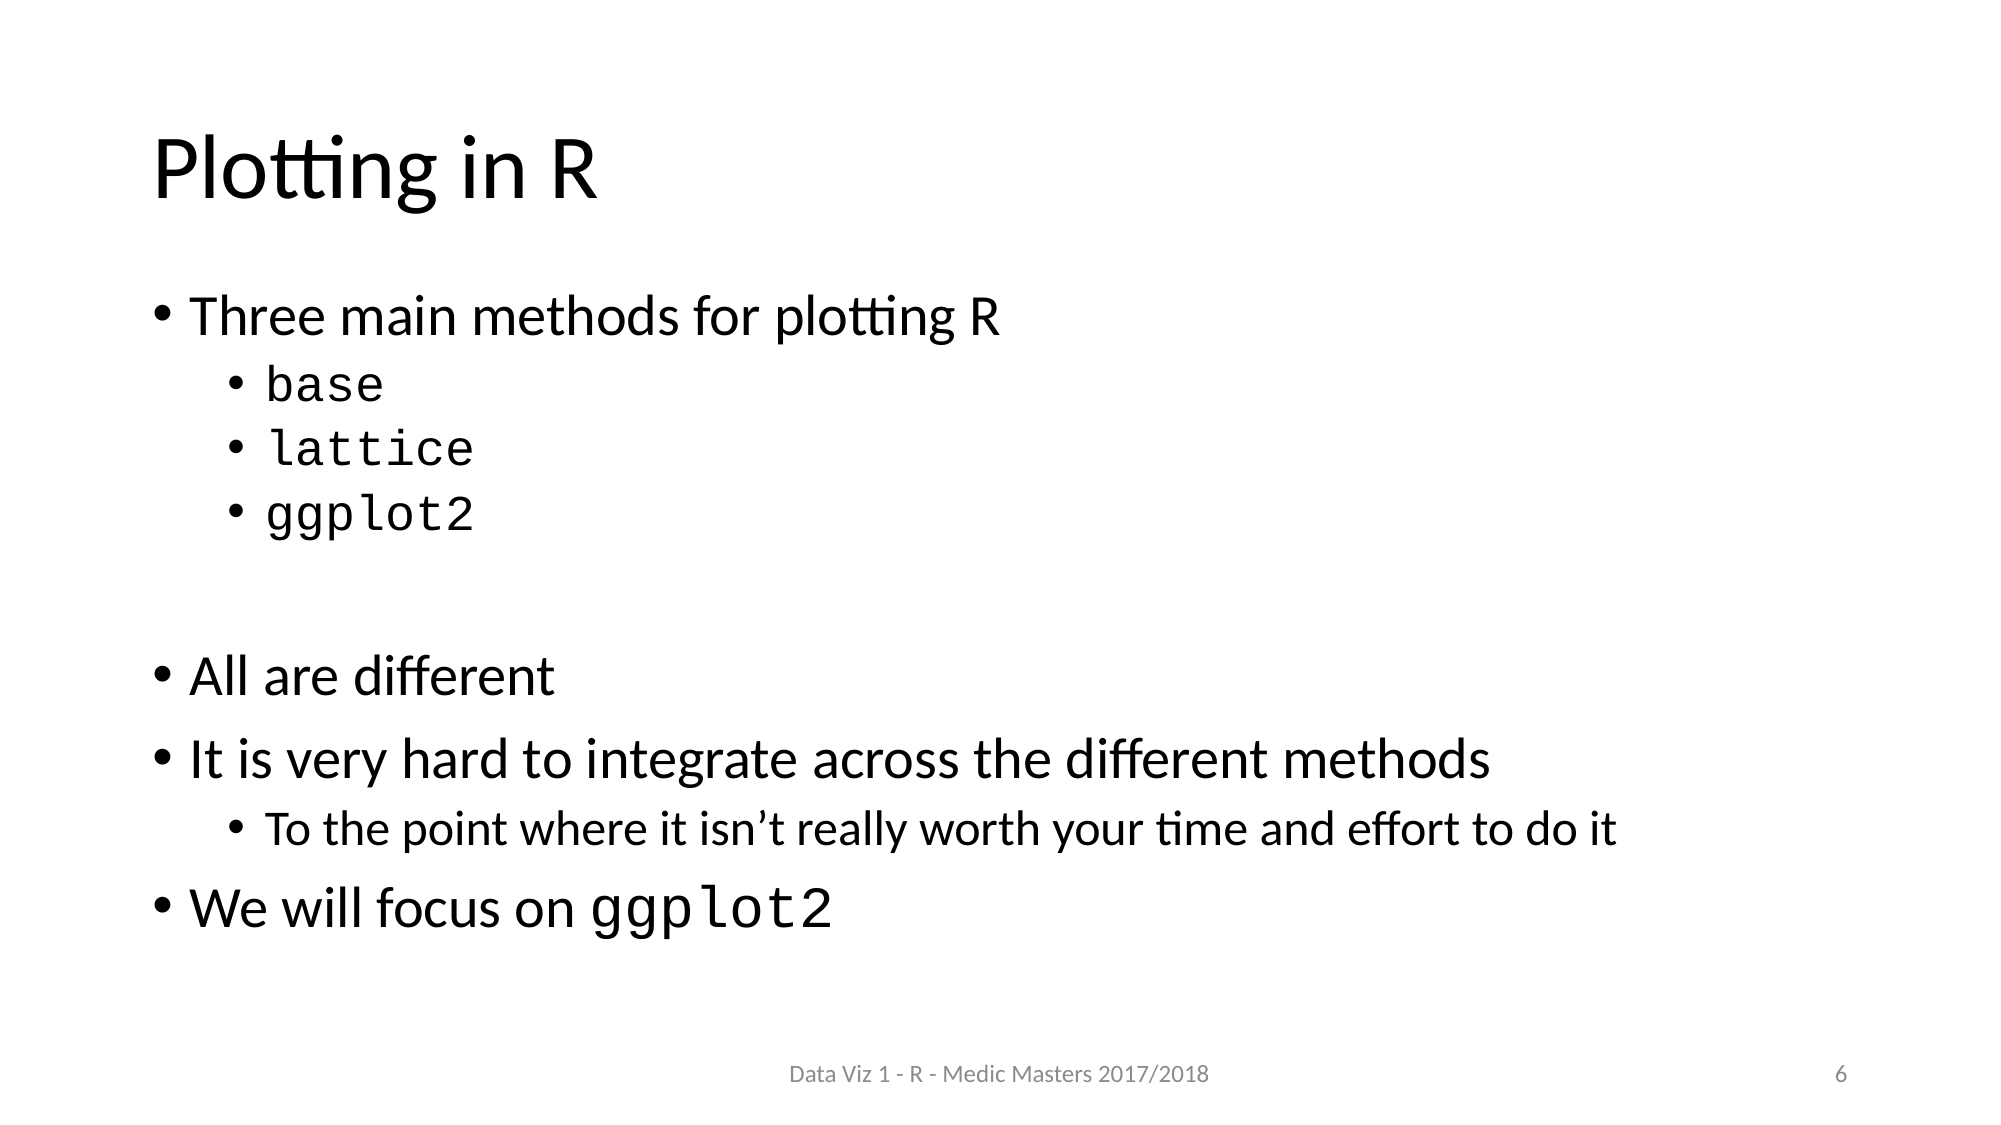

# Plotting in R
Three main methods for plotting R
base
lattice
ggplot2

All are different
It is very hard to integrate across the different methods
To the point where it isn’t really worth your time and effort to do it
We will focus on ggplot2
Data Viz 1 - R - Medic Masters 2017/2018
6